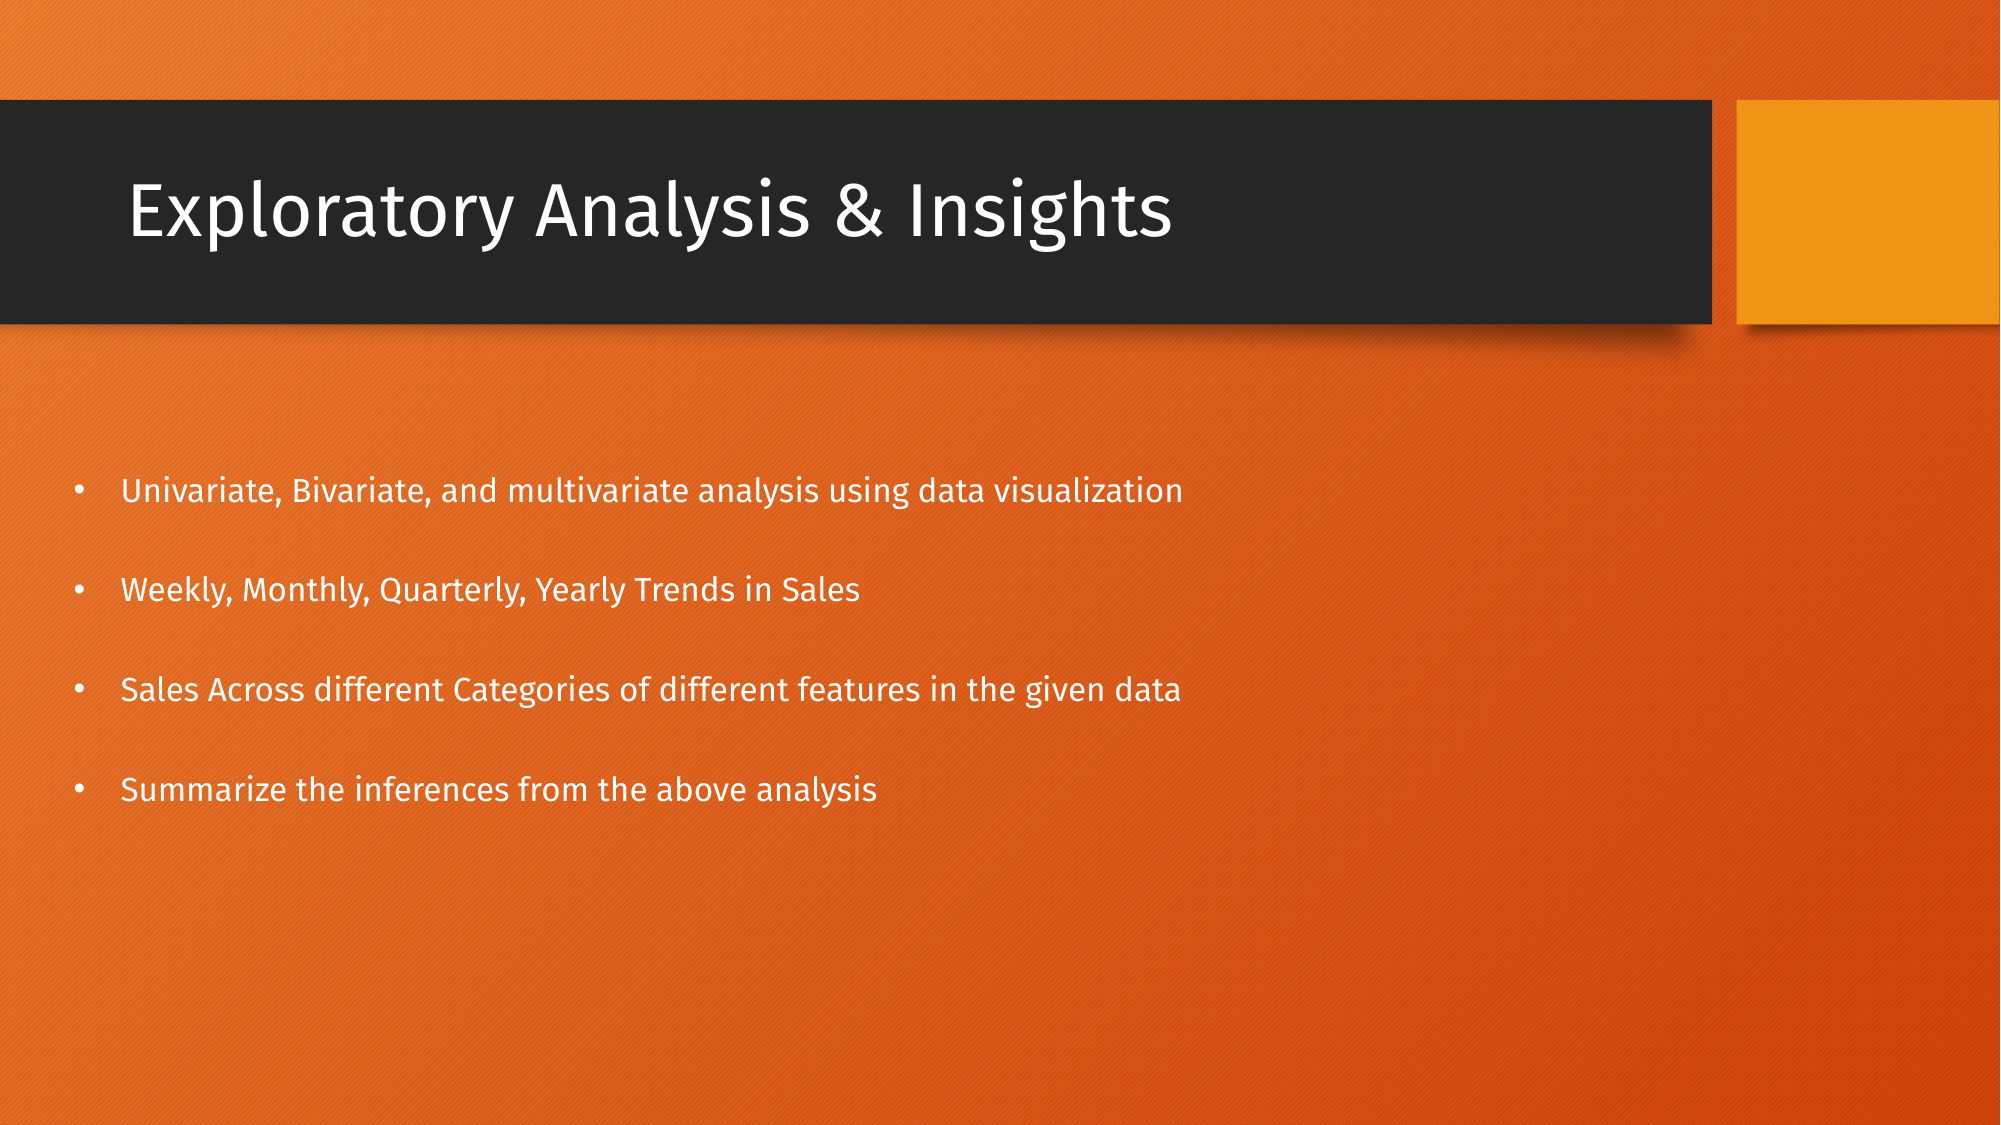

# Exploratory Analysis & Insights
Univariate, Bivariate, and multivariate analysis using data visualization
Weekly, Monthly, Quarterly, Yearly Trends in Sales
Sales Across different Categories of different features in the given data
Summarize the inferences from the above analysis